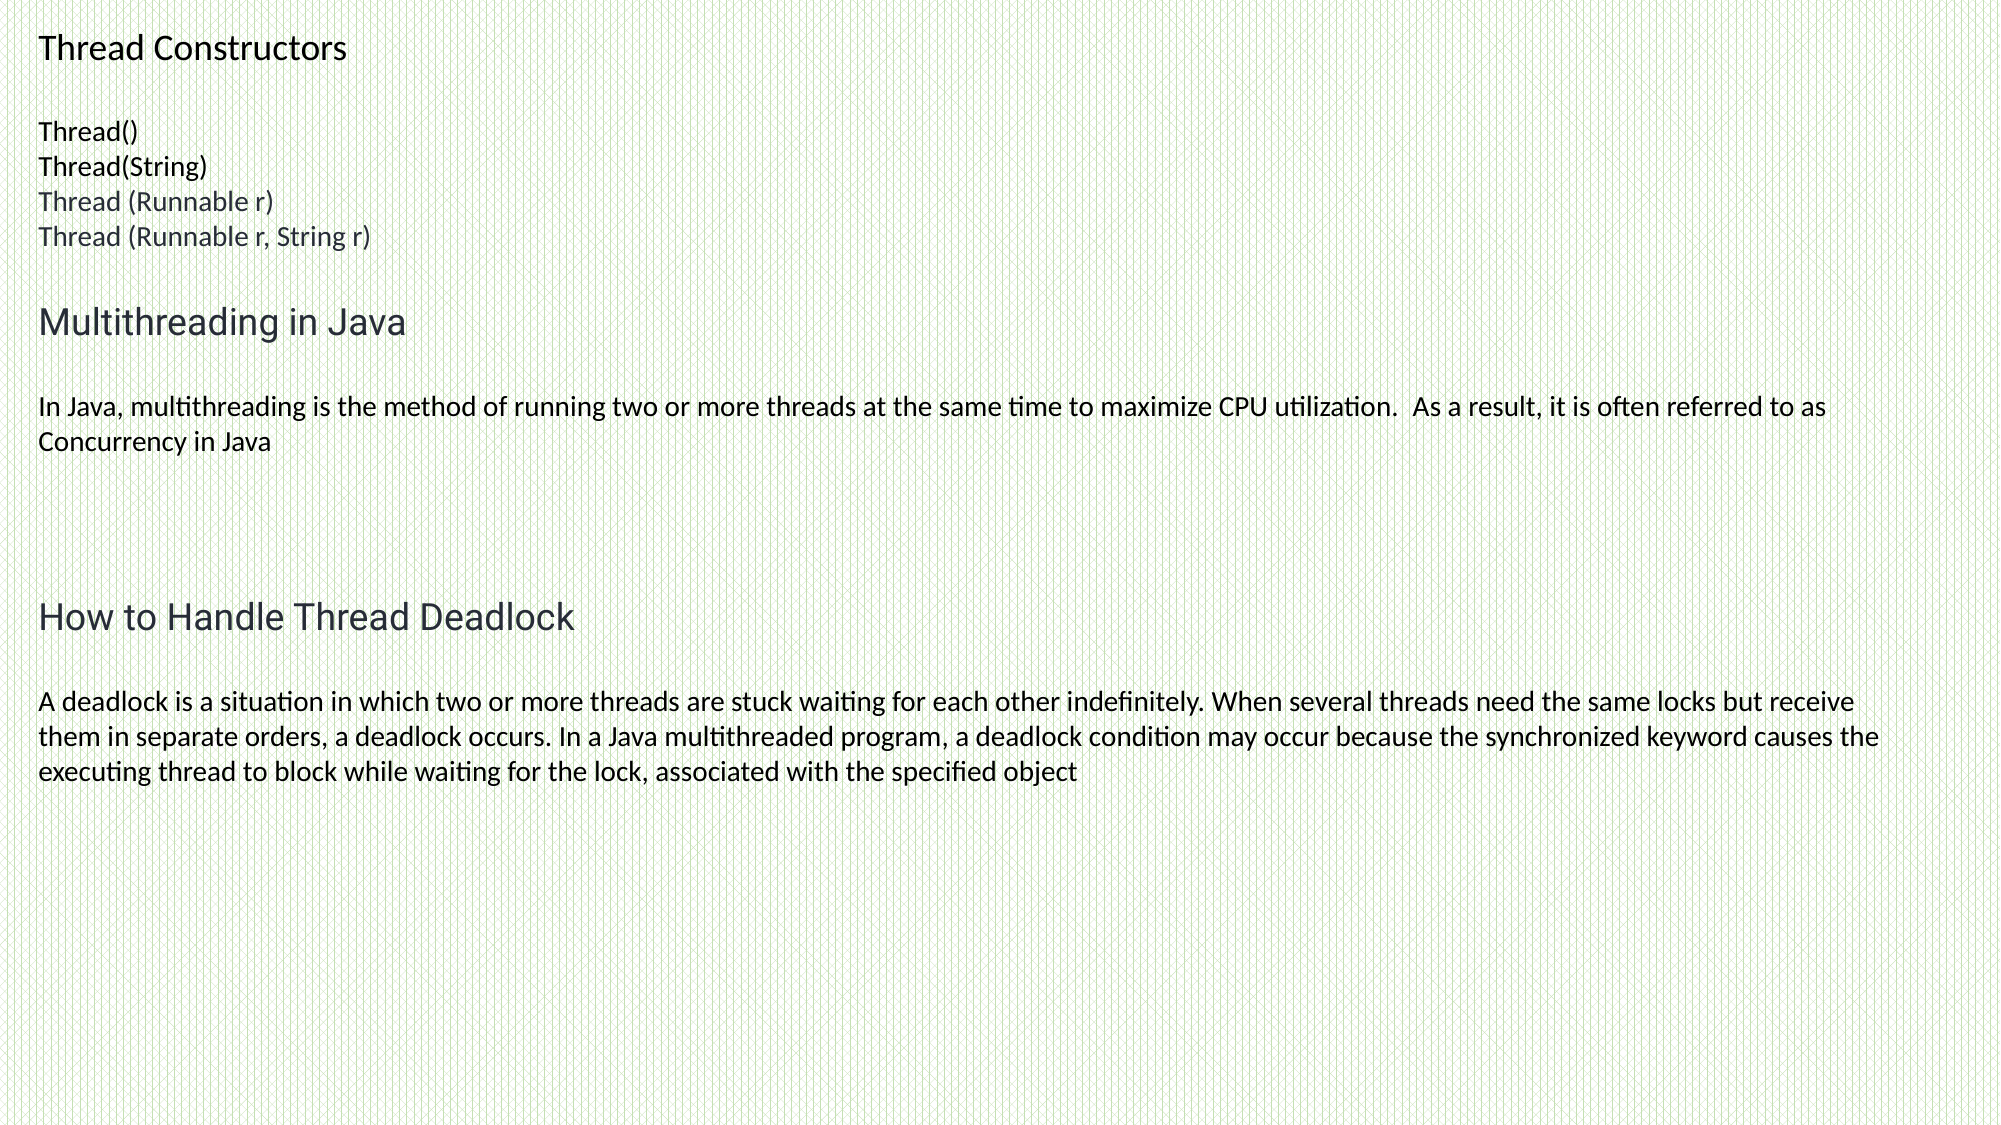

Thread Constructors
Thread()
Thread(String)
Thread (Runnable r)
Thread (Runnable r, String r)

Multithreading in Java

In Java, multithreading is the method of running two or more threads at the same time to maximize CPU utilization.  As a result, it is often referred to as Concurrency in Java

How to Handle Thread Deadlock

A deadlock is a situation in which two or more threads are stuck waiting for each other indefinitely. When several threads need the same locks but receive them in separate orders, a deadlock occurs. In a Java multithreaded program, a deadlock condition may occur because the synchronized keyword causes the executing thread to block while waiting for the lock, associated with the specified object